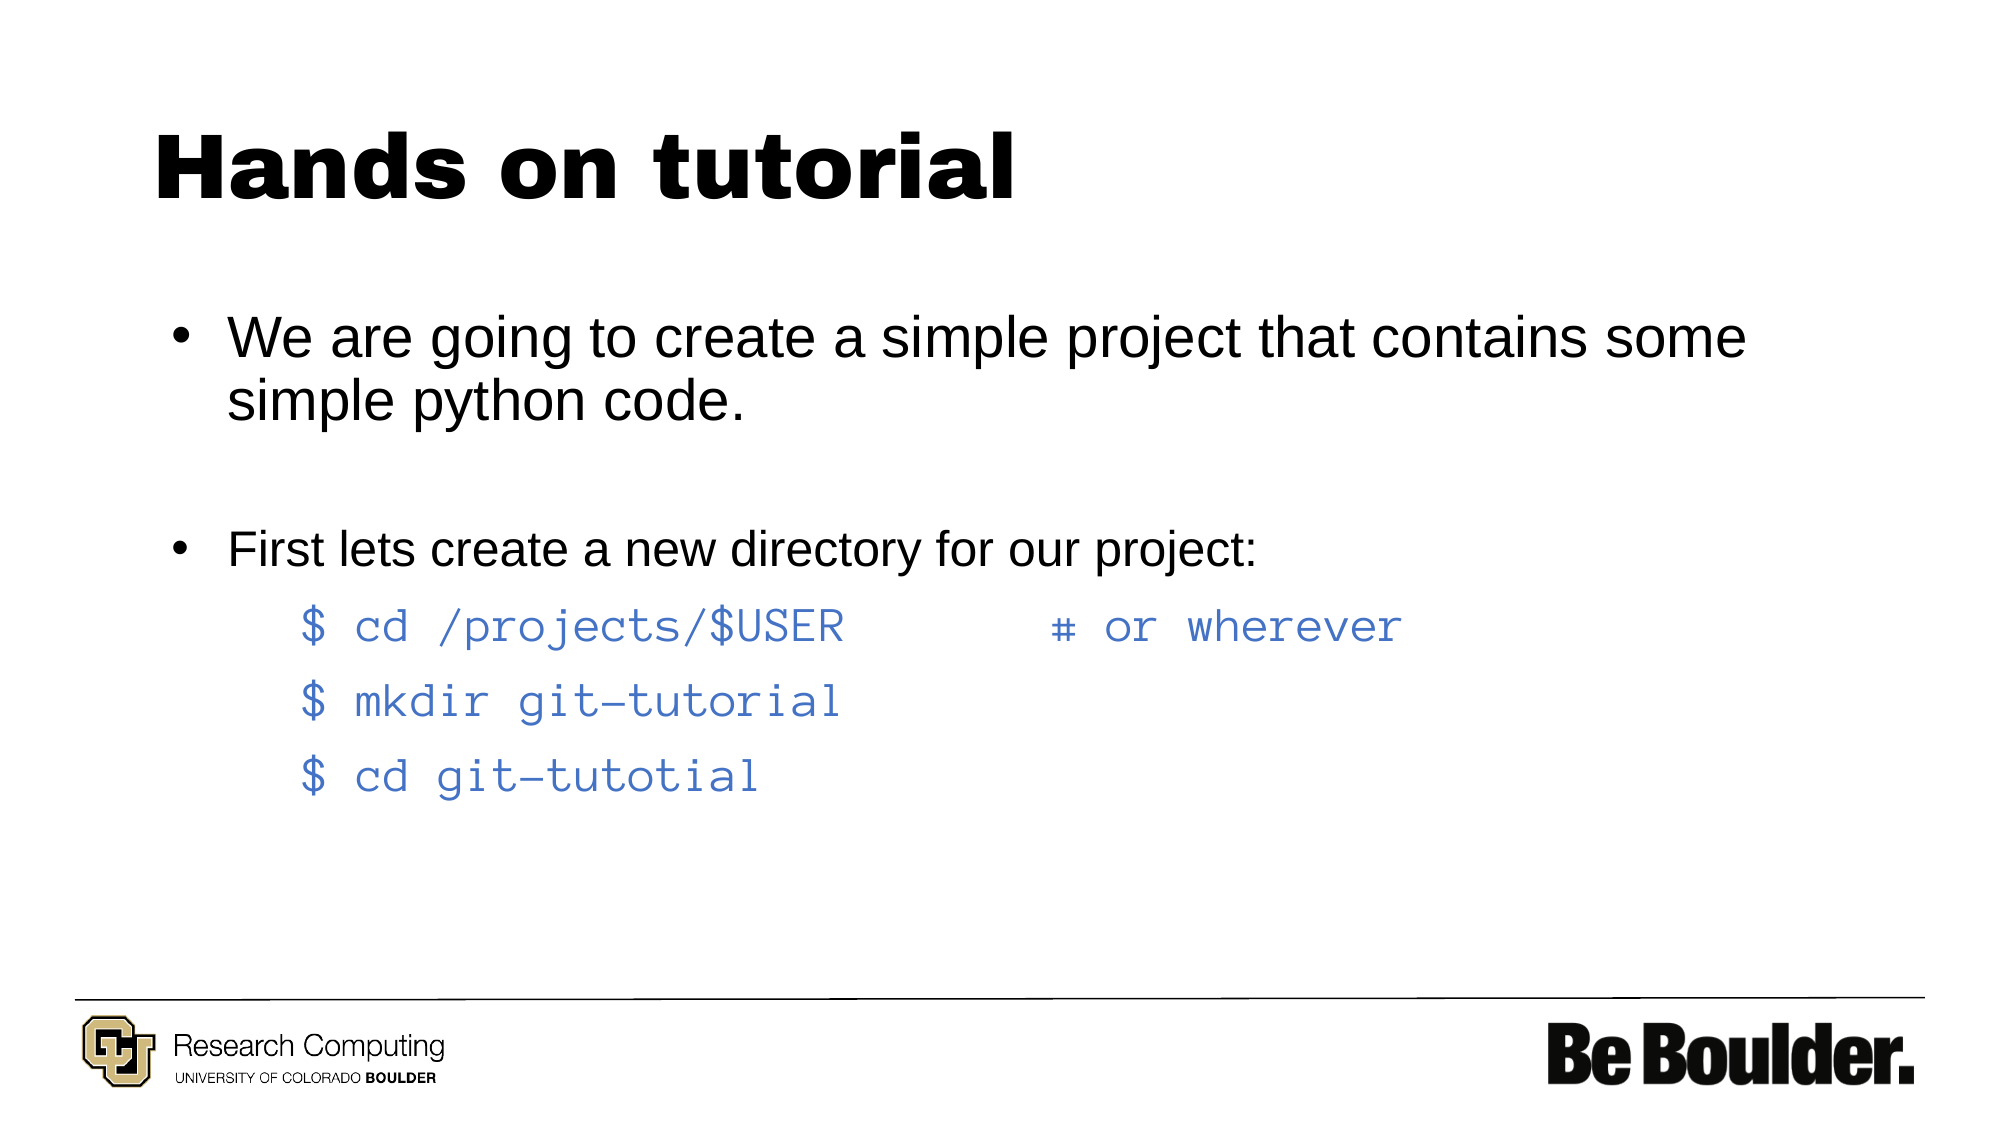

# Hands on tutorial
We are going to create a simple project that contains some simple python code.

First lets create a new directory for our project:
$ cd /projects/$USER 		# or wherever
$ mkdir git-tutorial
$ cd git-tutotial